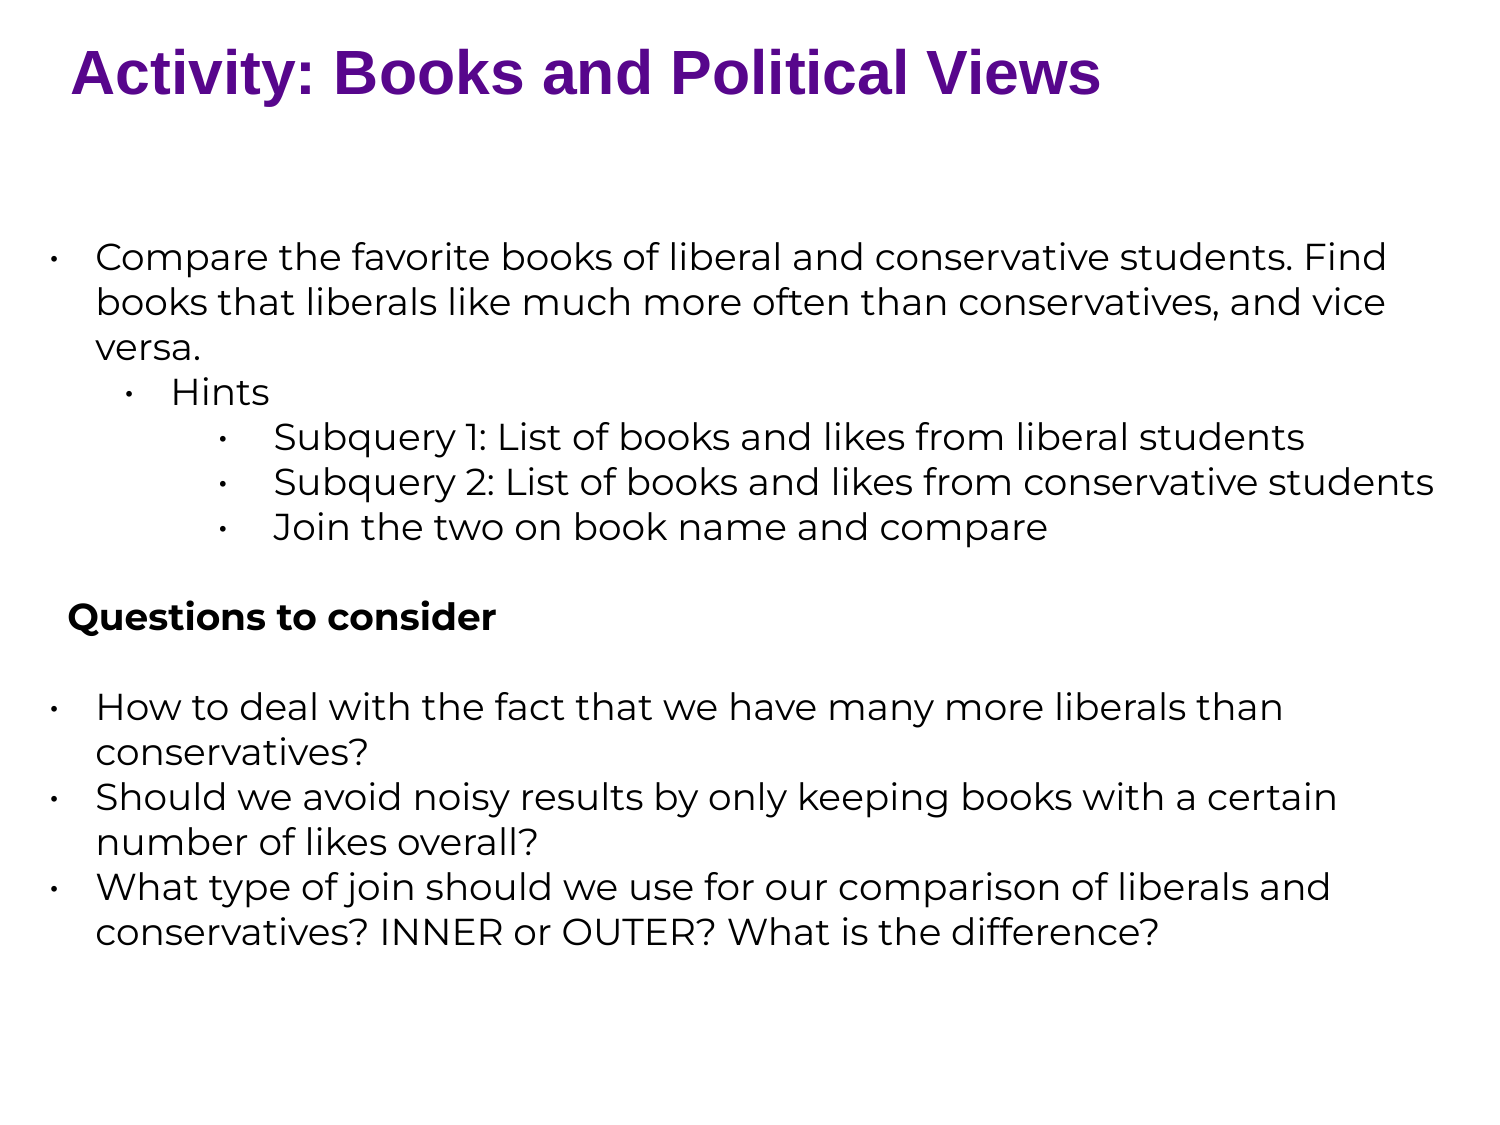

Activity: Books and Political Views

Compare the favorite books of liberal and conservative students. Find books that liberals like much more often than conservatives, and vice versa.
Hints
Subquery 1: List of books and likes from liberal students
Subquery 2: List of books and likes from conservative students
Join the two on book name and compare

Questions to consider

How to deal with the fact that we have many more liberals than conservatives?
Should we avoid noisy results by only keeping books with a certain number of likes overall?
What type of join should we use for our comparison of liberals and conservatives? INNER or OUTER? What is the difference?